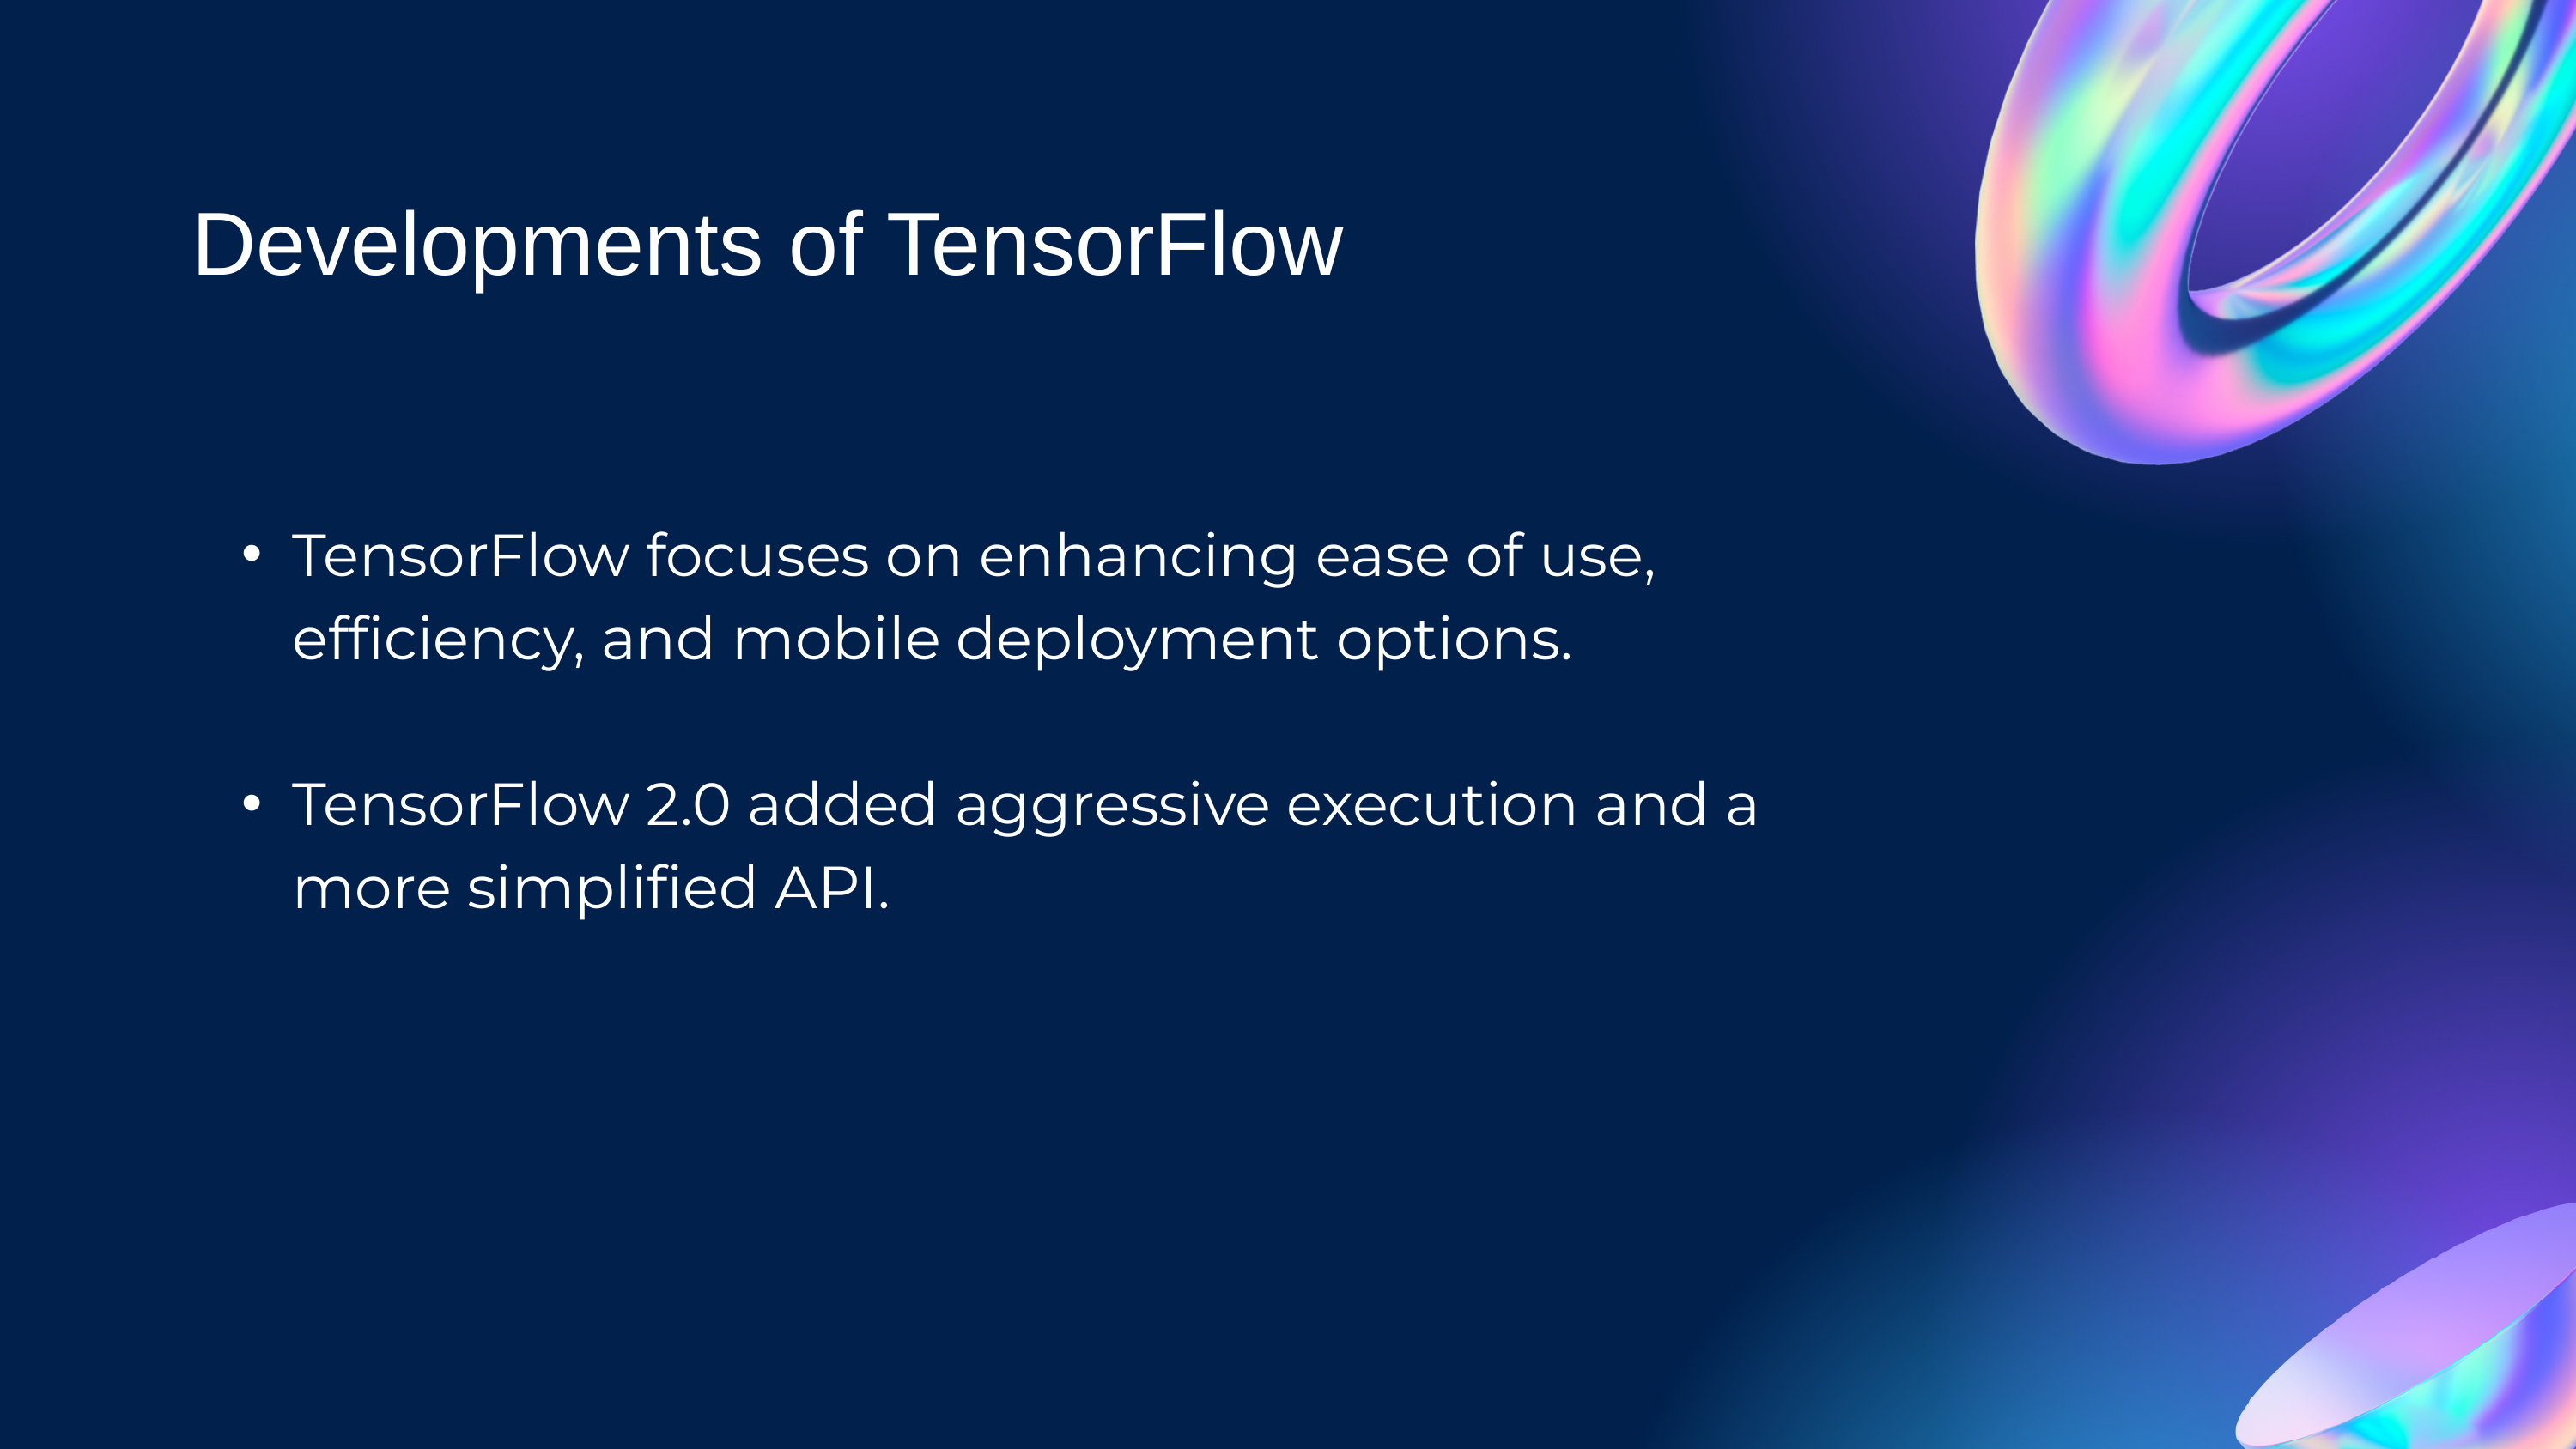

Developments of TensorFlow
TensorFlow focuses on enhancing ease of use, efficiency, and mobile deployment options.

TensorFlow 2.0 added aggressive execution and a more simplified API.